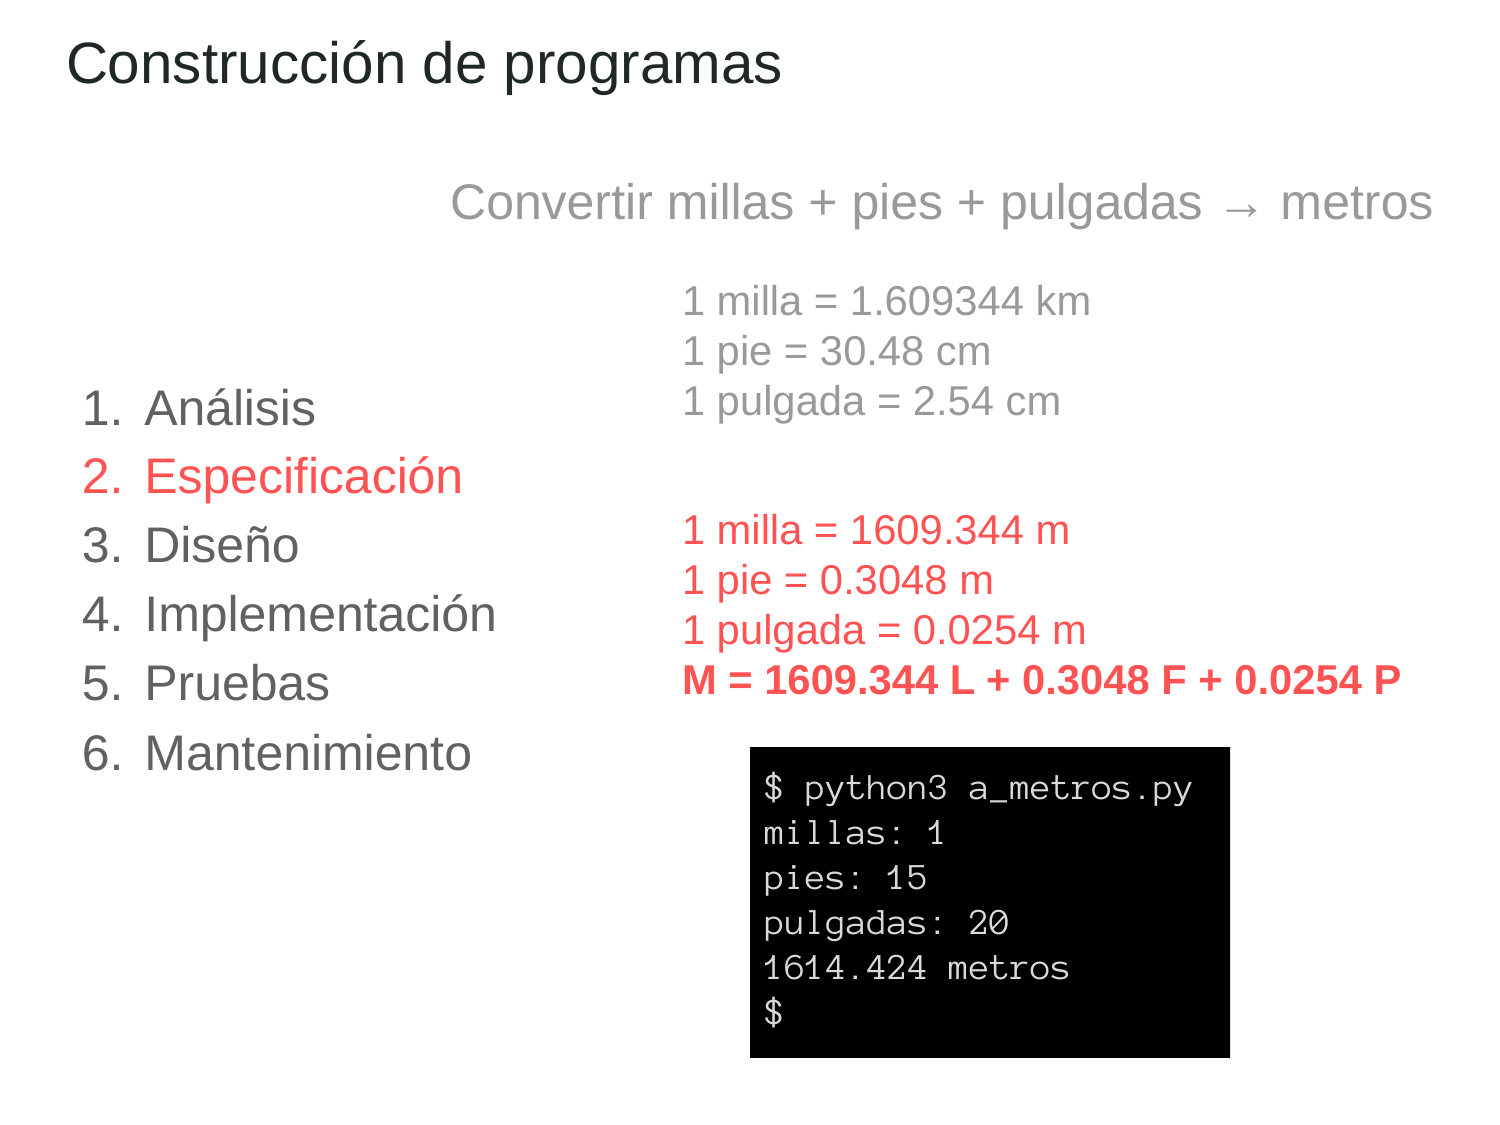

Construcción de programas
Convertir millas + pies + pulgadas → metros
1 milla = 1.609344 km
1 pie = 30.48 cm
1 pulgada = 2.54 cm
Análisis
Especificación
Diseño
Implementación
Pruebas
Mantenimiento
1 milla = 1609.344 m
1 pie = 0.3048 m
1 pulgada = 0.0254 m
M = 1609.344 L + 0.3048 F + 0.0254 P

$ python3 a_metros.py
millas: 1
pies: 15
pulgadas: 20
1614.424 metros
$